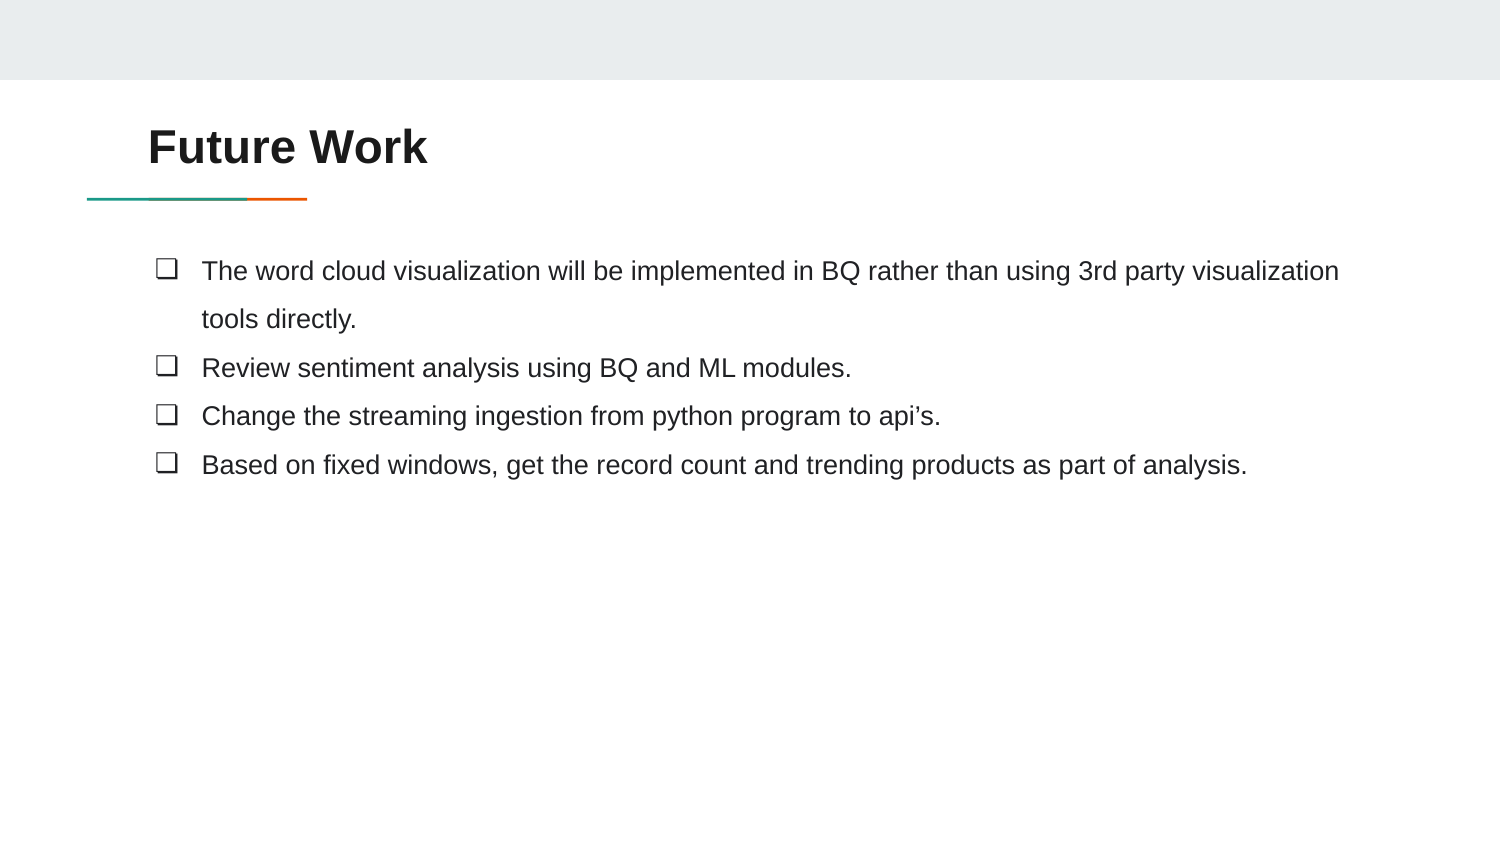

# Future Work
The word cloud visualization will be implemented in BQ rather than using 3rd party visualization tools directly.
Review sentiment analysis using BQ and ML modules.
Change the streaming ingestion from python program to api’s.
Based on fixed windows, get the record count and trending products as part of analysis.